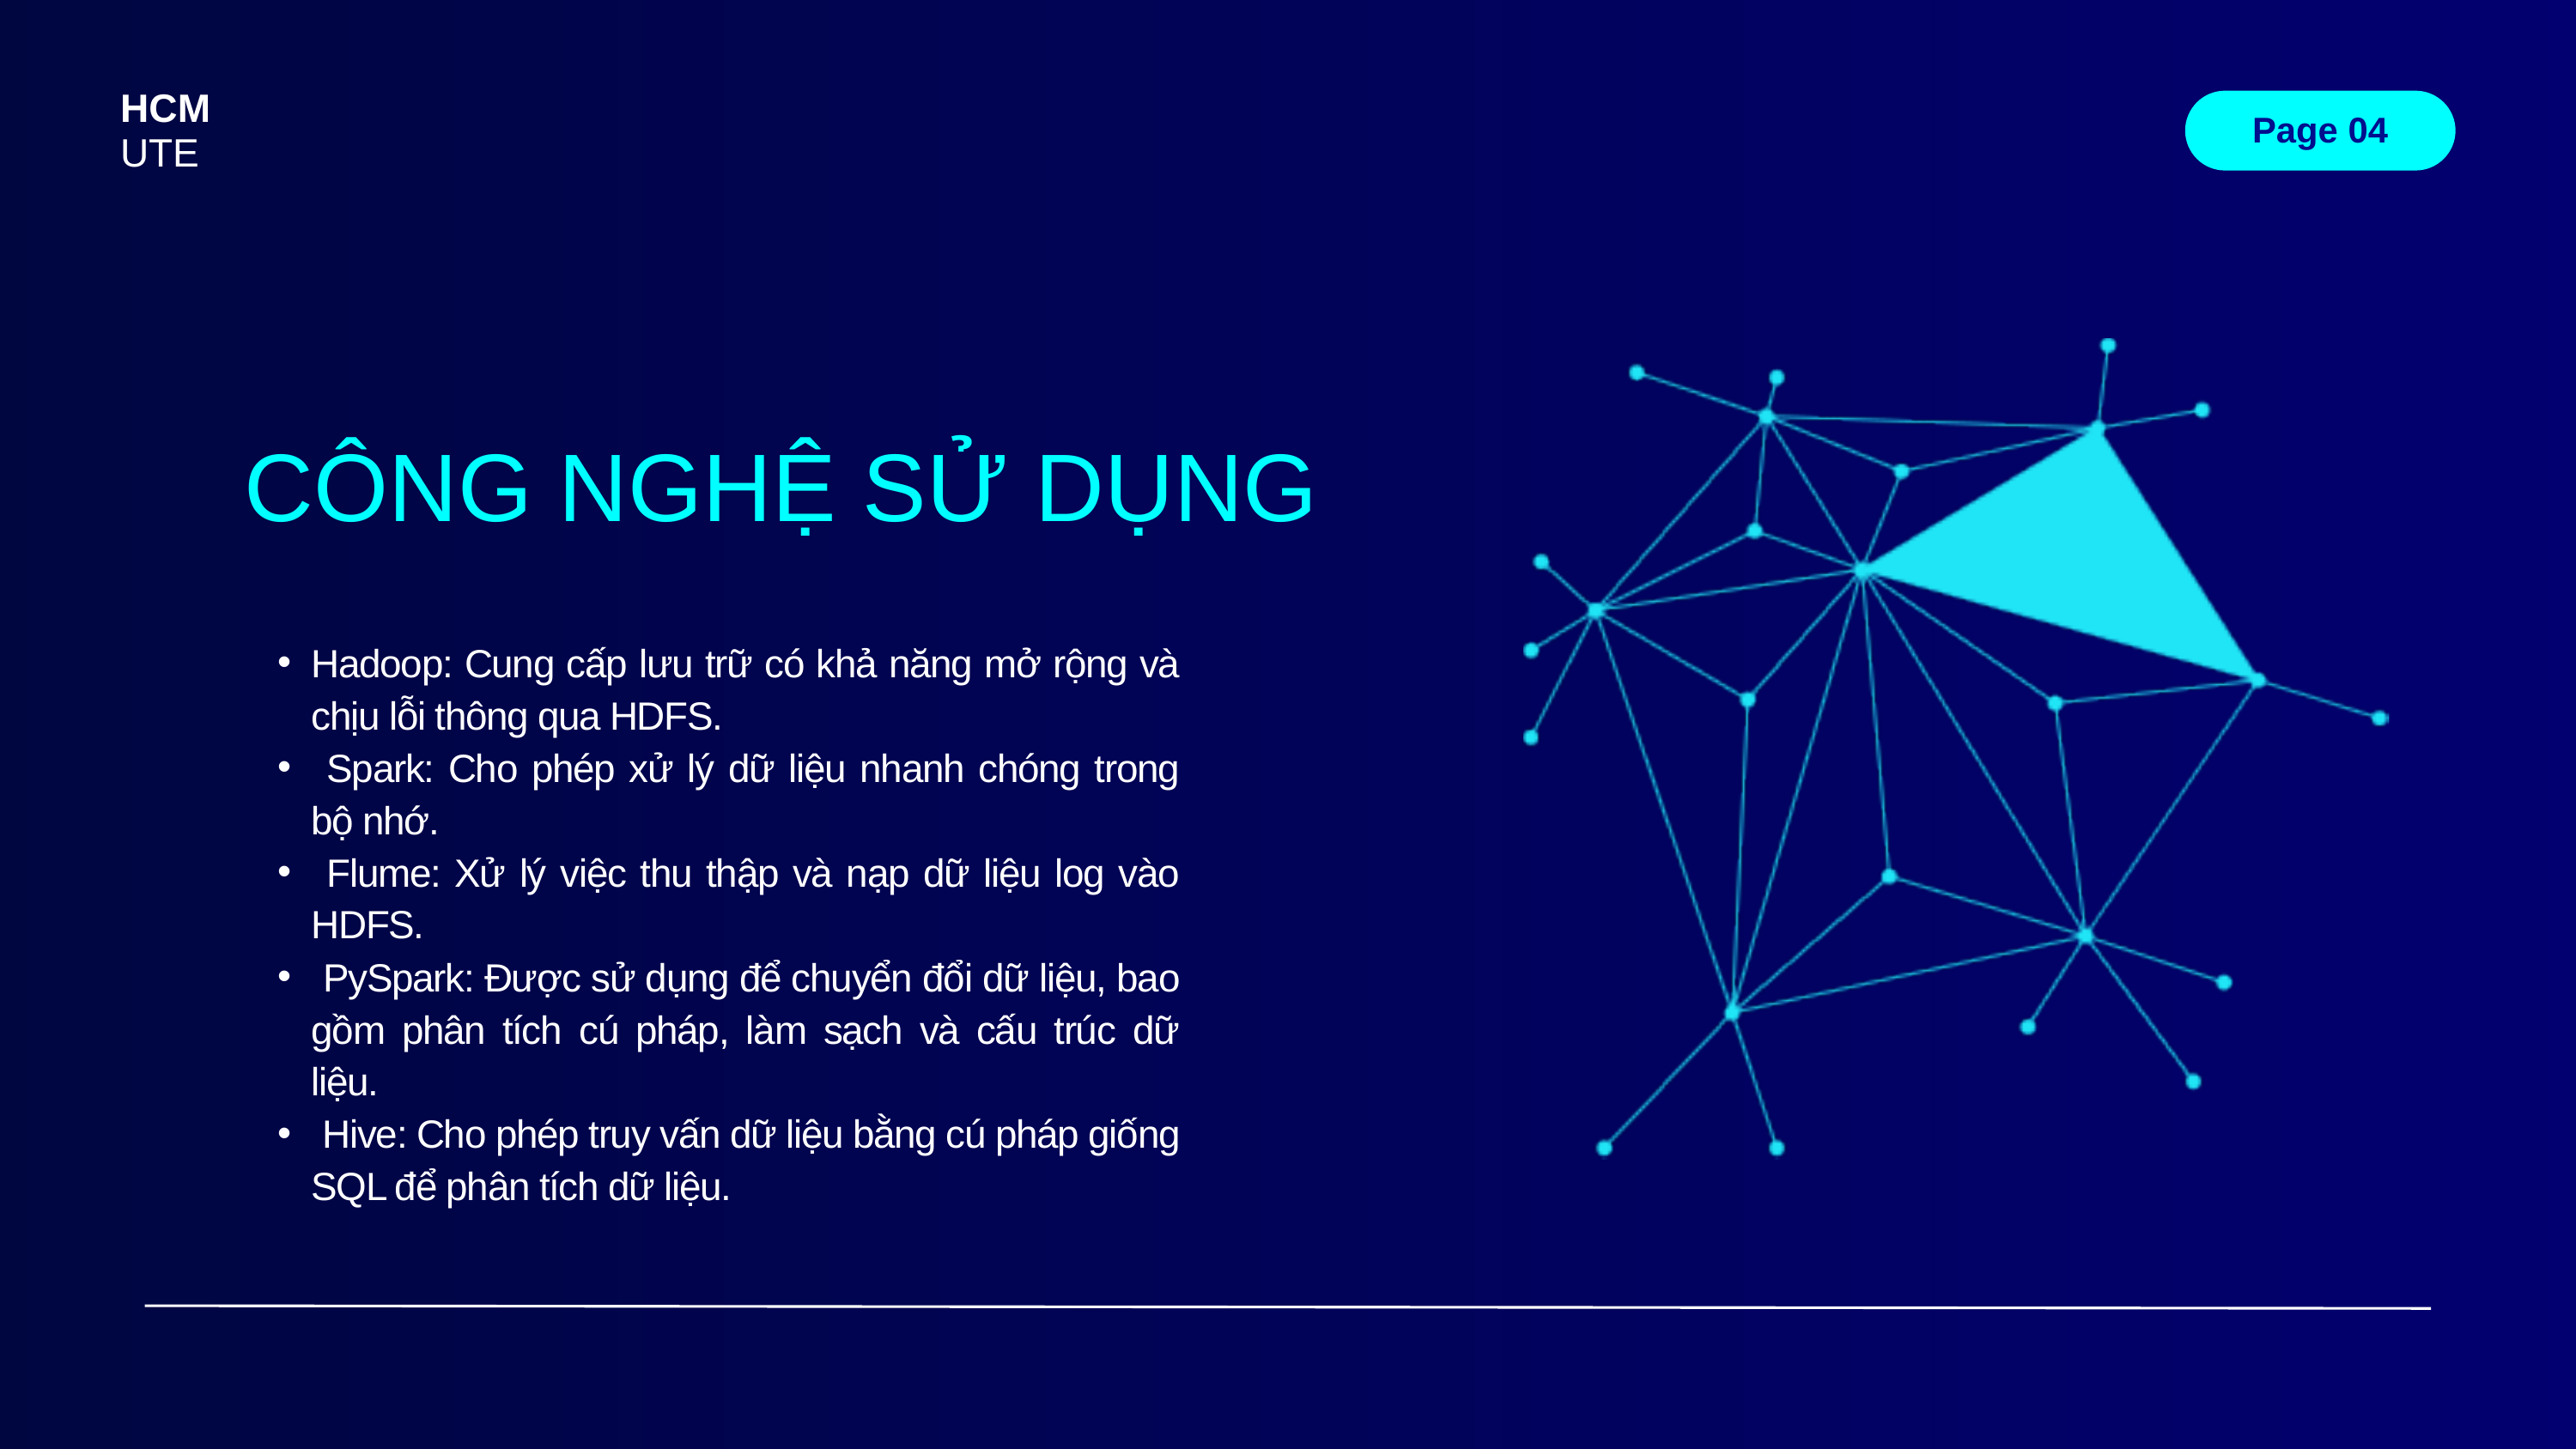

HCM

Page 04
UTE

CÔNG NGHỆ SỬ DỤNG
Hadoop: Cung cấp lưu trữ có khả năng mở rộng và chịu lỗi thông qua HDFS.
 Spark: Cho phép xử lý dữ liệu nhanh chóng trong bộ nhớ.
 Flume: Xử lý việc thu thập và nạp dữ liệu log vào HDFS.
 PySpark: Được sử dụng để chuyển đổi dữ liệu, bao gồm phân tích cú pháp, làm sạch và cấu trúc dữ liệu.
 Hive: Cho phép truy vấn dữ liệu bằng cú pháp giống SQL để phân tích dữ liệu.